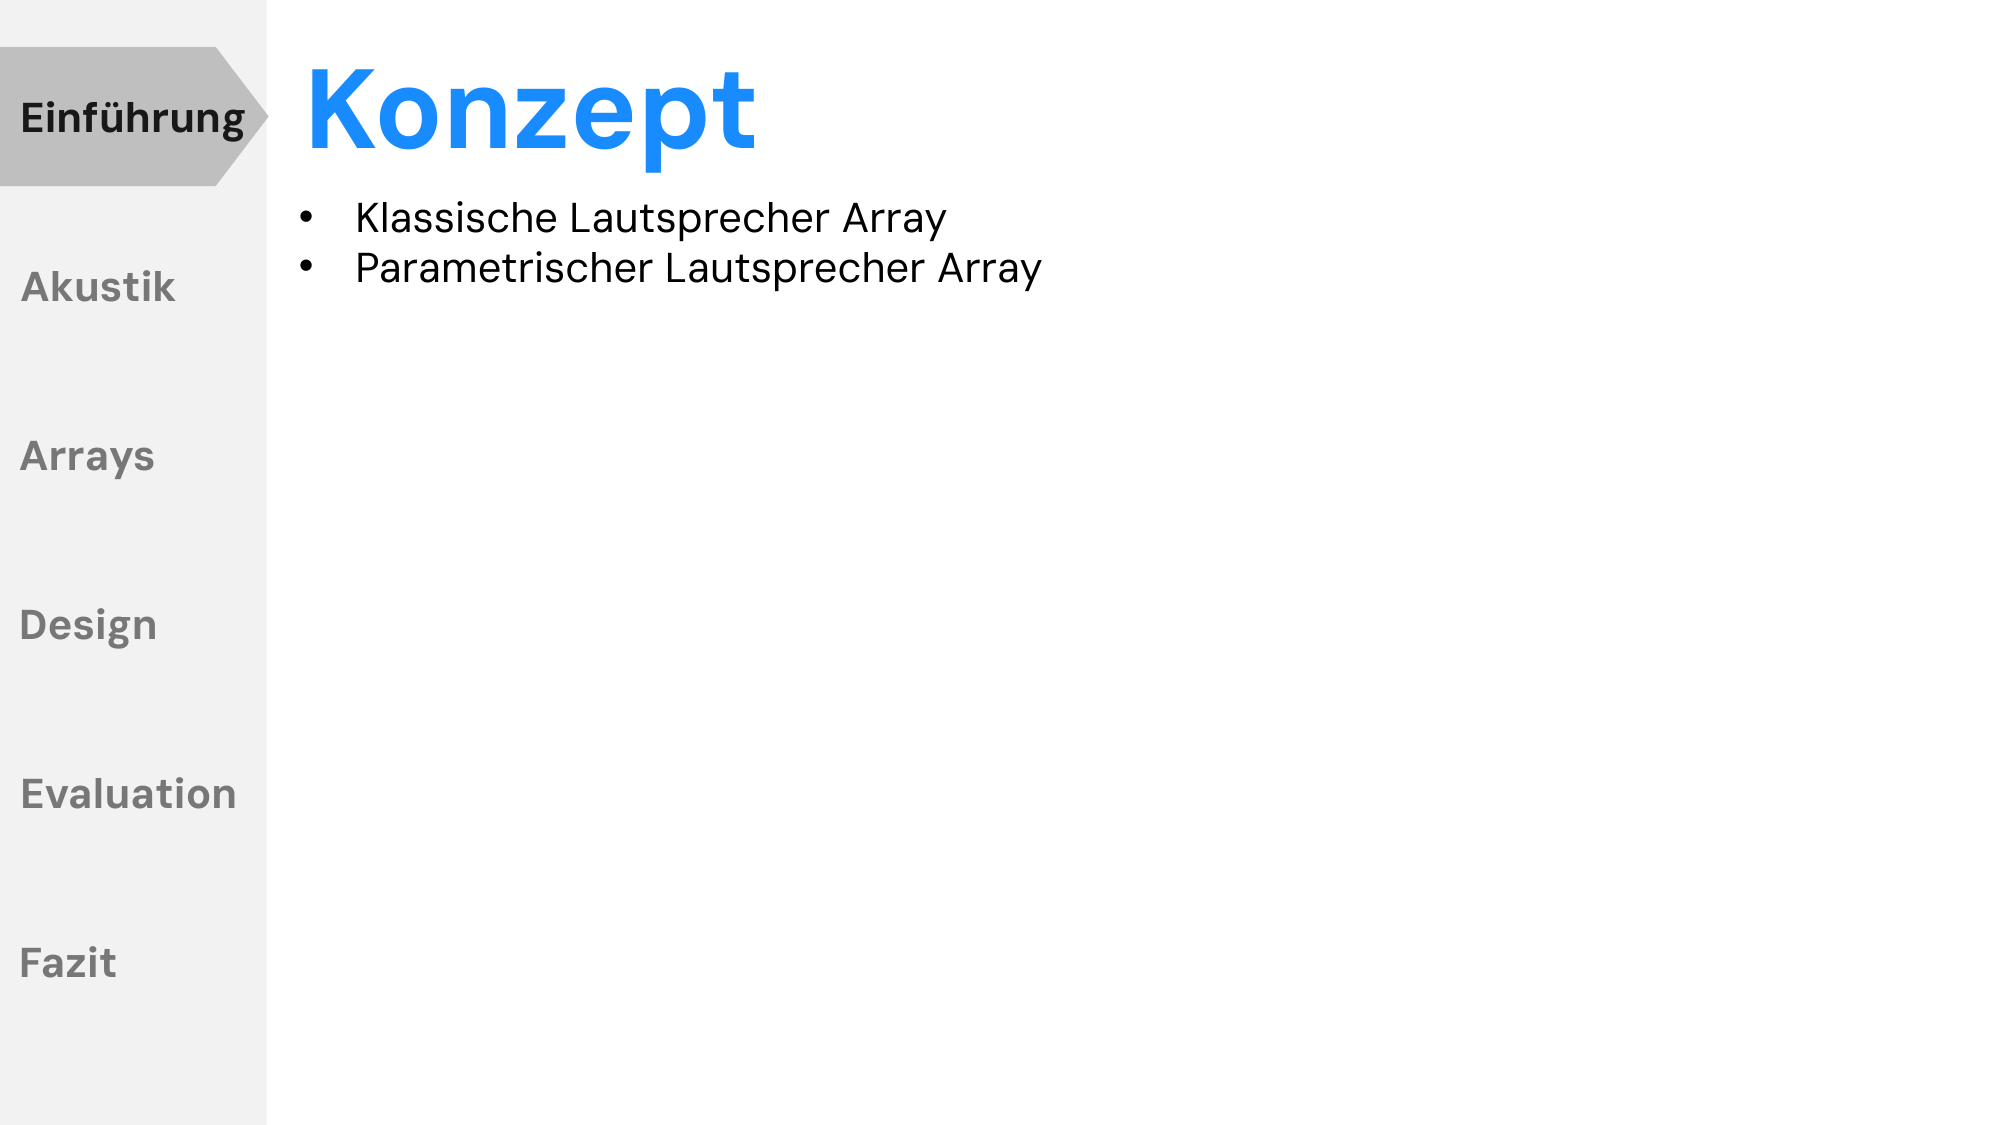

# Konzept
Klassische Lautsprecher Array
Parametrischer Lautsprecher Array